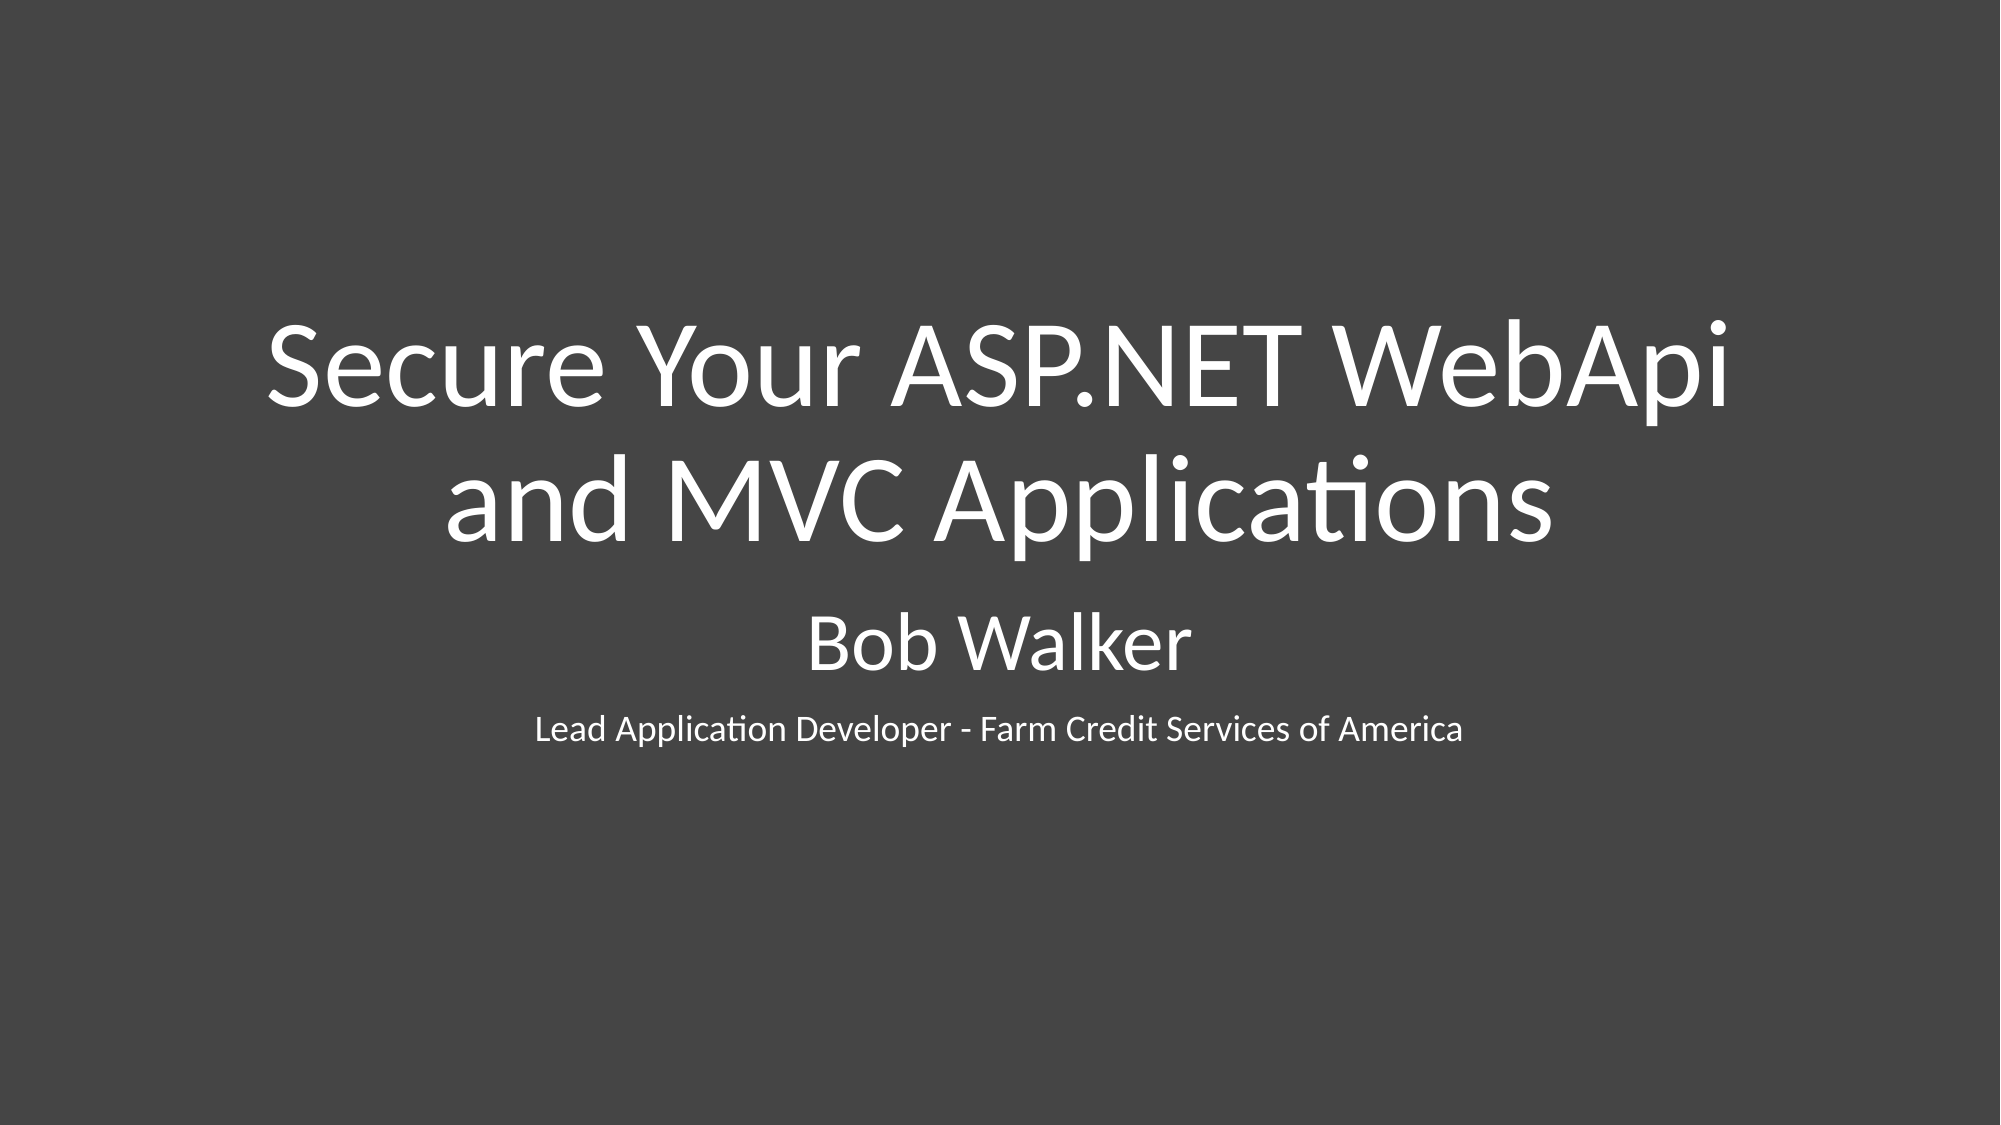

# Secure Your ASP.NET WebApi and MVC Applications
Bob Walker
Lead Application Developer - Farm Credit Services of America